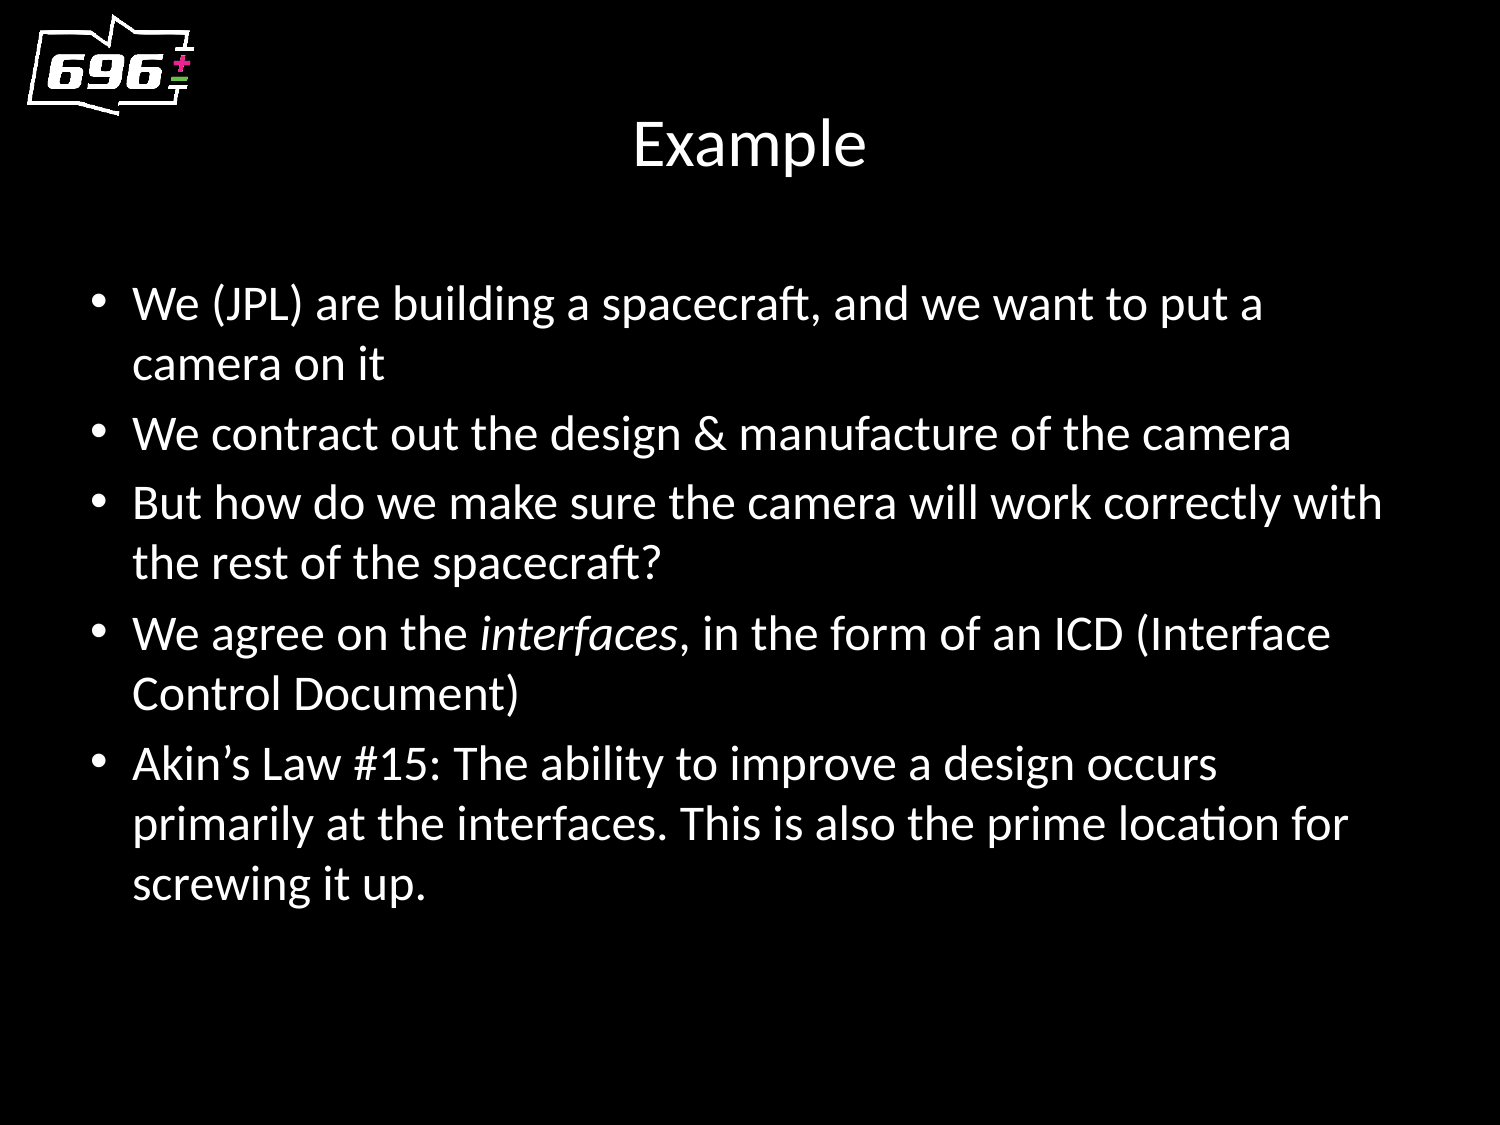

# Example
We (JPL) are building a spacecraft, and we want to put a camera on it
We contract out the design & manufacture of the camera
But how do we make sure the camera will work correctly with the rest of the spacecraft?
We agree on the interfaces, in the form of an ICD (Interface Control Document)
Akin’s Law #15: The ability to improve a design occurs primarily at the interfaces. This is also the prime location for screwing it up.